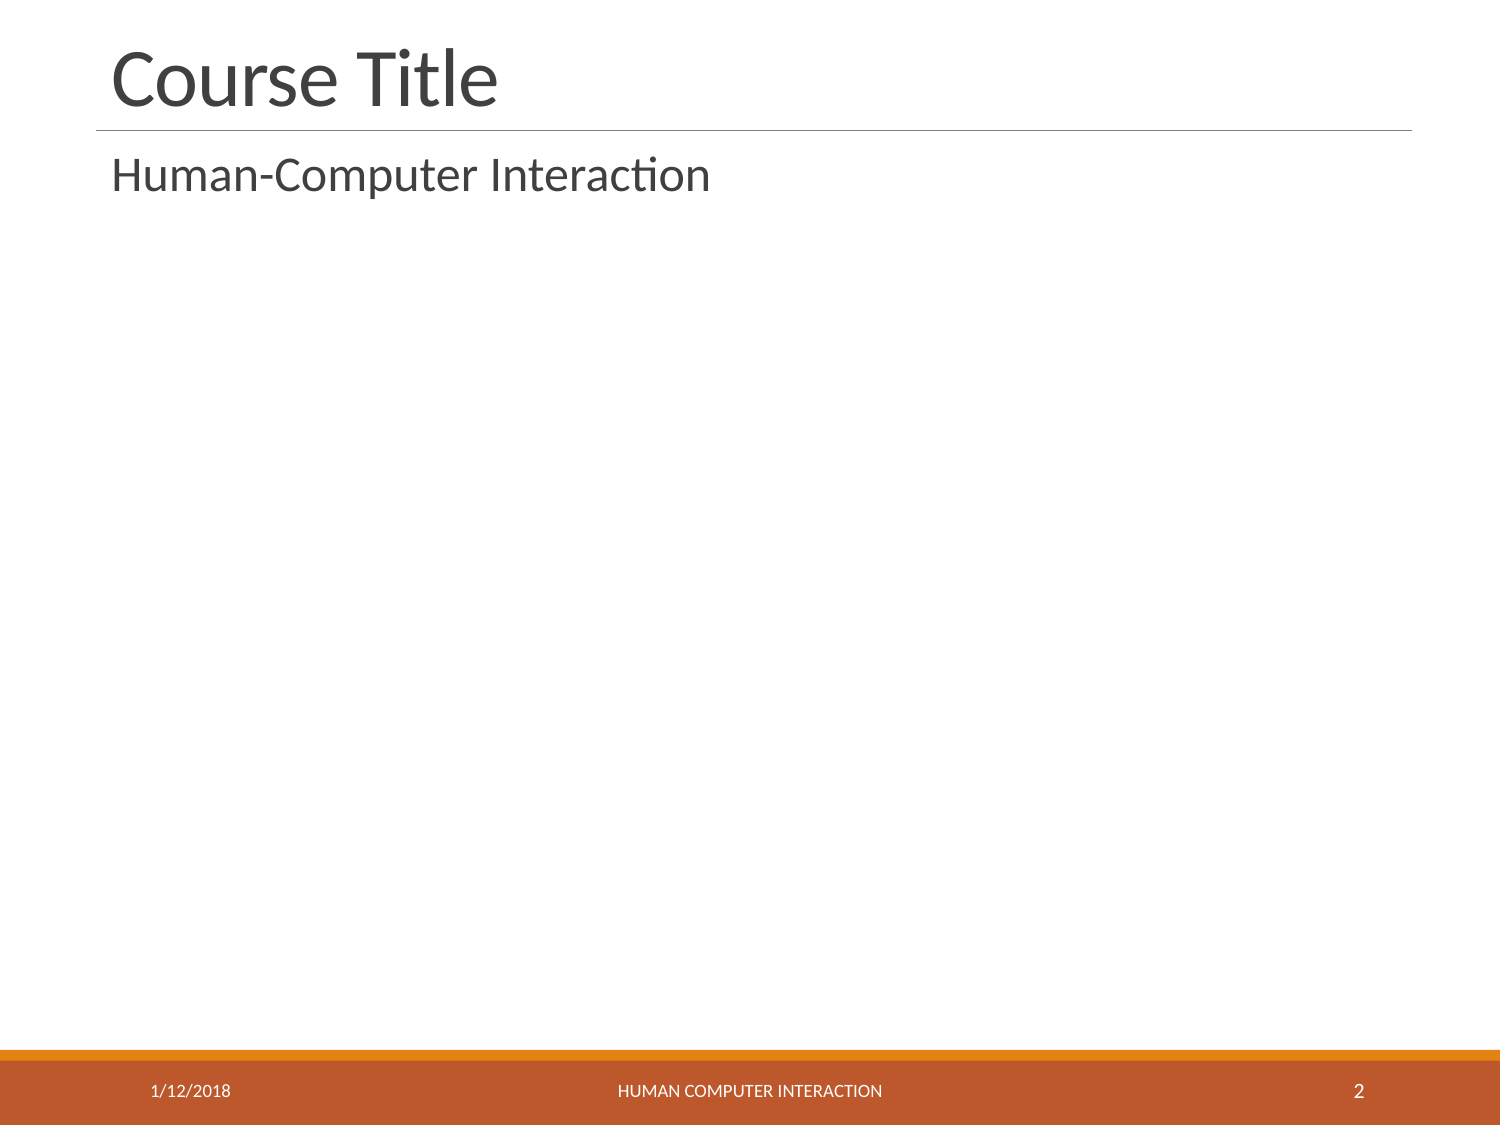

# Course Title
Human-Computer Interaction
1/12/2018
Human Computer Interaction
2